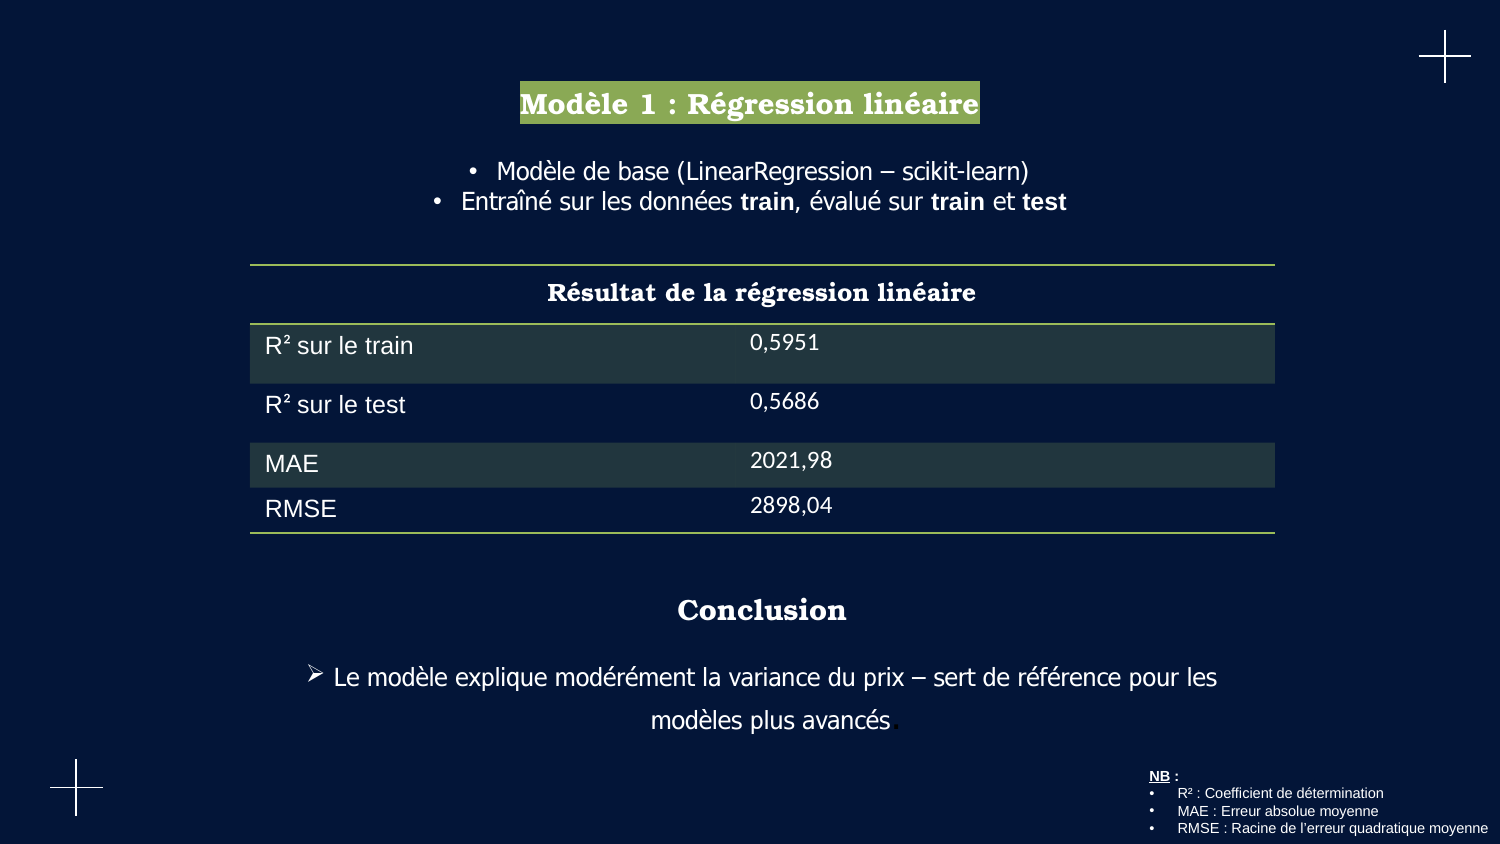

.

Modèle 1 : Régression linéaire

Modèle de base (LinearRegression – scikit-learn)
Entraîné sur les données train, évalué sur train et test

| Résultat de la régression linéaire | Description |
| --- | --- |
| R² sur le train | 0,5951 |
| R² sur le test | 0,5686 |
| MAE | 2021,98 |
| RMSE | 2898,04 |

Conclusion

Le modèle explique modérément la variance du prix – sert de référence pour les modèles plus avancés.

NB :
R² : Coefficient de détermination
MAE : Erreur absolue moyenne
RMSE : Racine de l’erreur quadratique moyenne